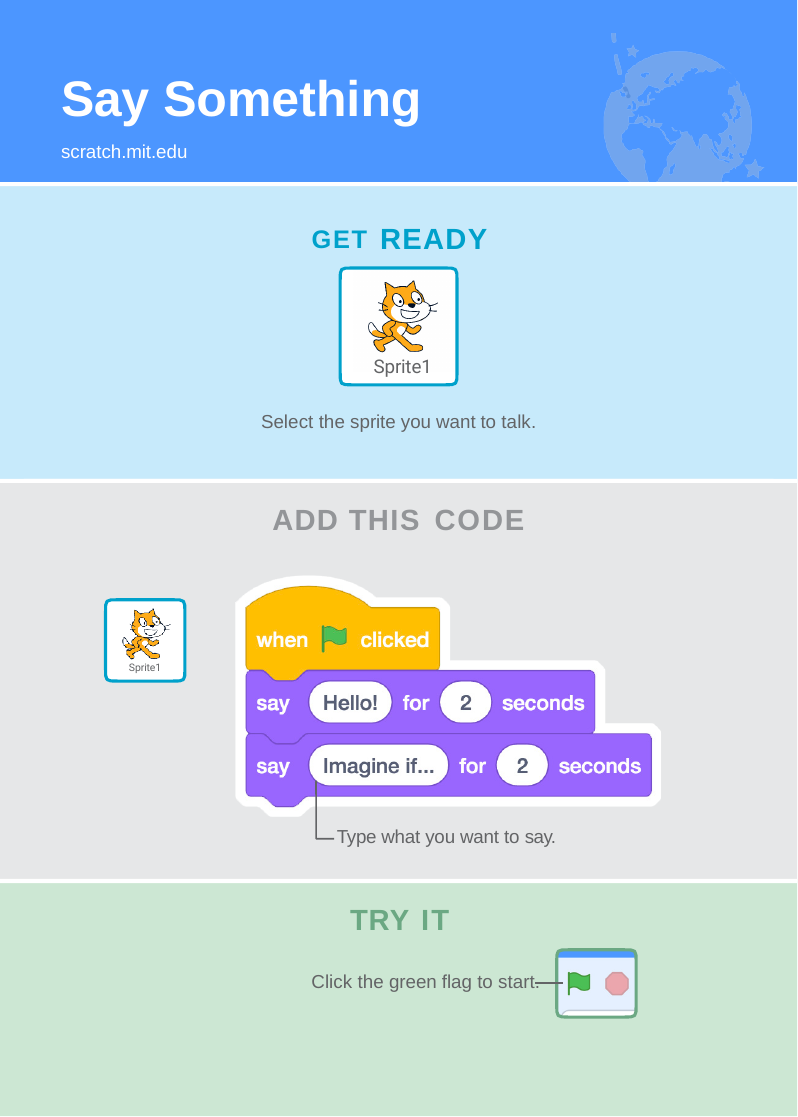

# Say Something
scratch.mit.edu

GET READY

Sprite1
Select the sprite you want to talk.

ADD THIS CODE

Sprite1

Type what you want to say.

TRY IT

Click the green flag to start.